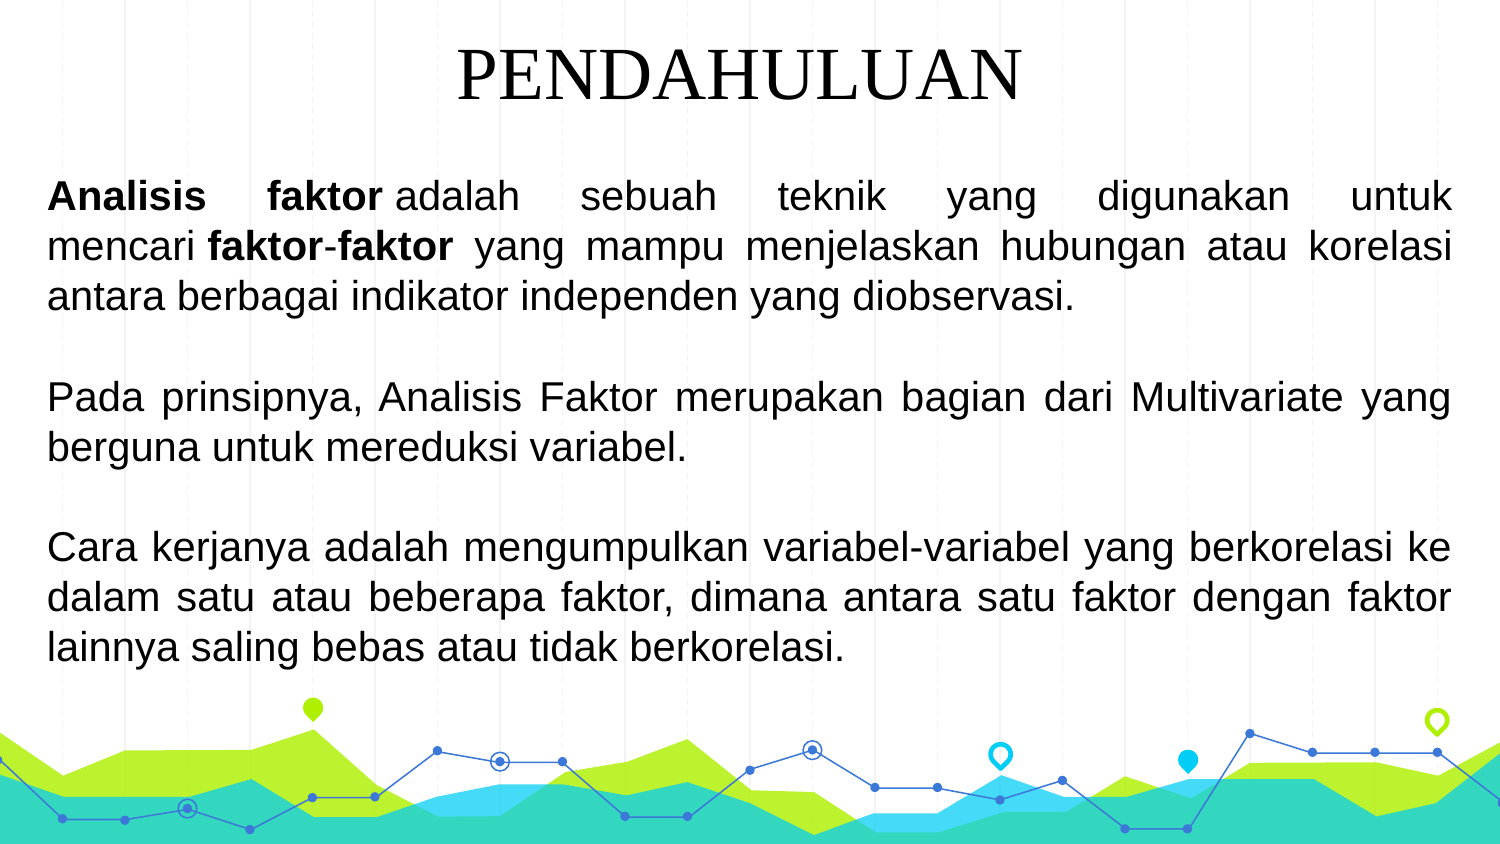

PENDAHULUAN
Analisis faktor adalah sebuah teknik yang digunakan untuk mencari faktor-faktor yang mampu menjelaskan hubungan atau korelasi antara berbagai indikator independen yang diobservasi.

Pada prinsipnya, Analisis Faktor merupakan bagian dari Multivariate yang berguna untuk mereduksi variabel.

Cara kerjanya adalah mengumpulkan variabel-variabel yang berkorelasi ke dalam satu atau beberapa faktor, dimana antara satu faktor dengan faktor lainnya saling bebas atau tidak berkorelasi.